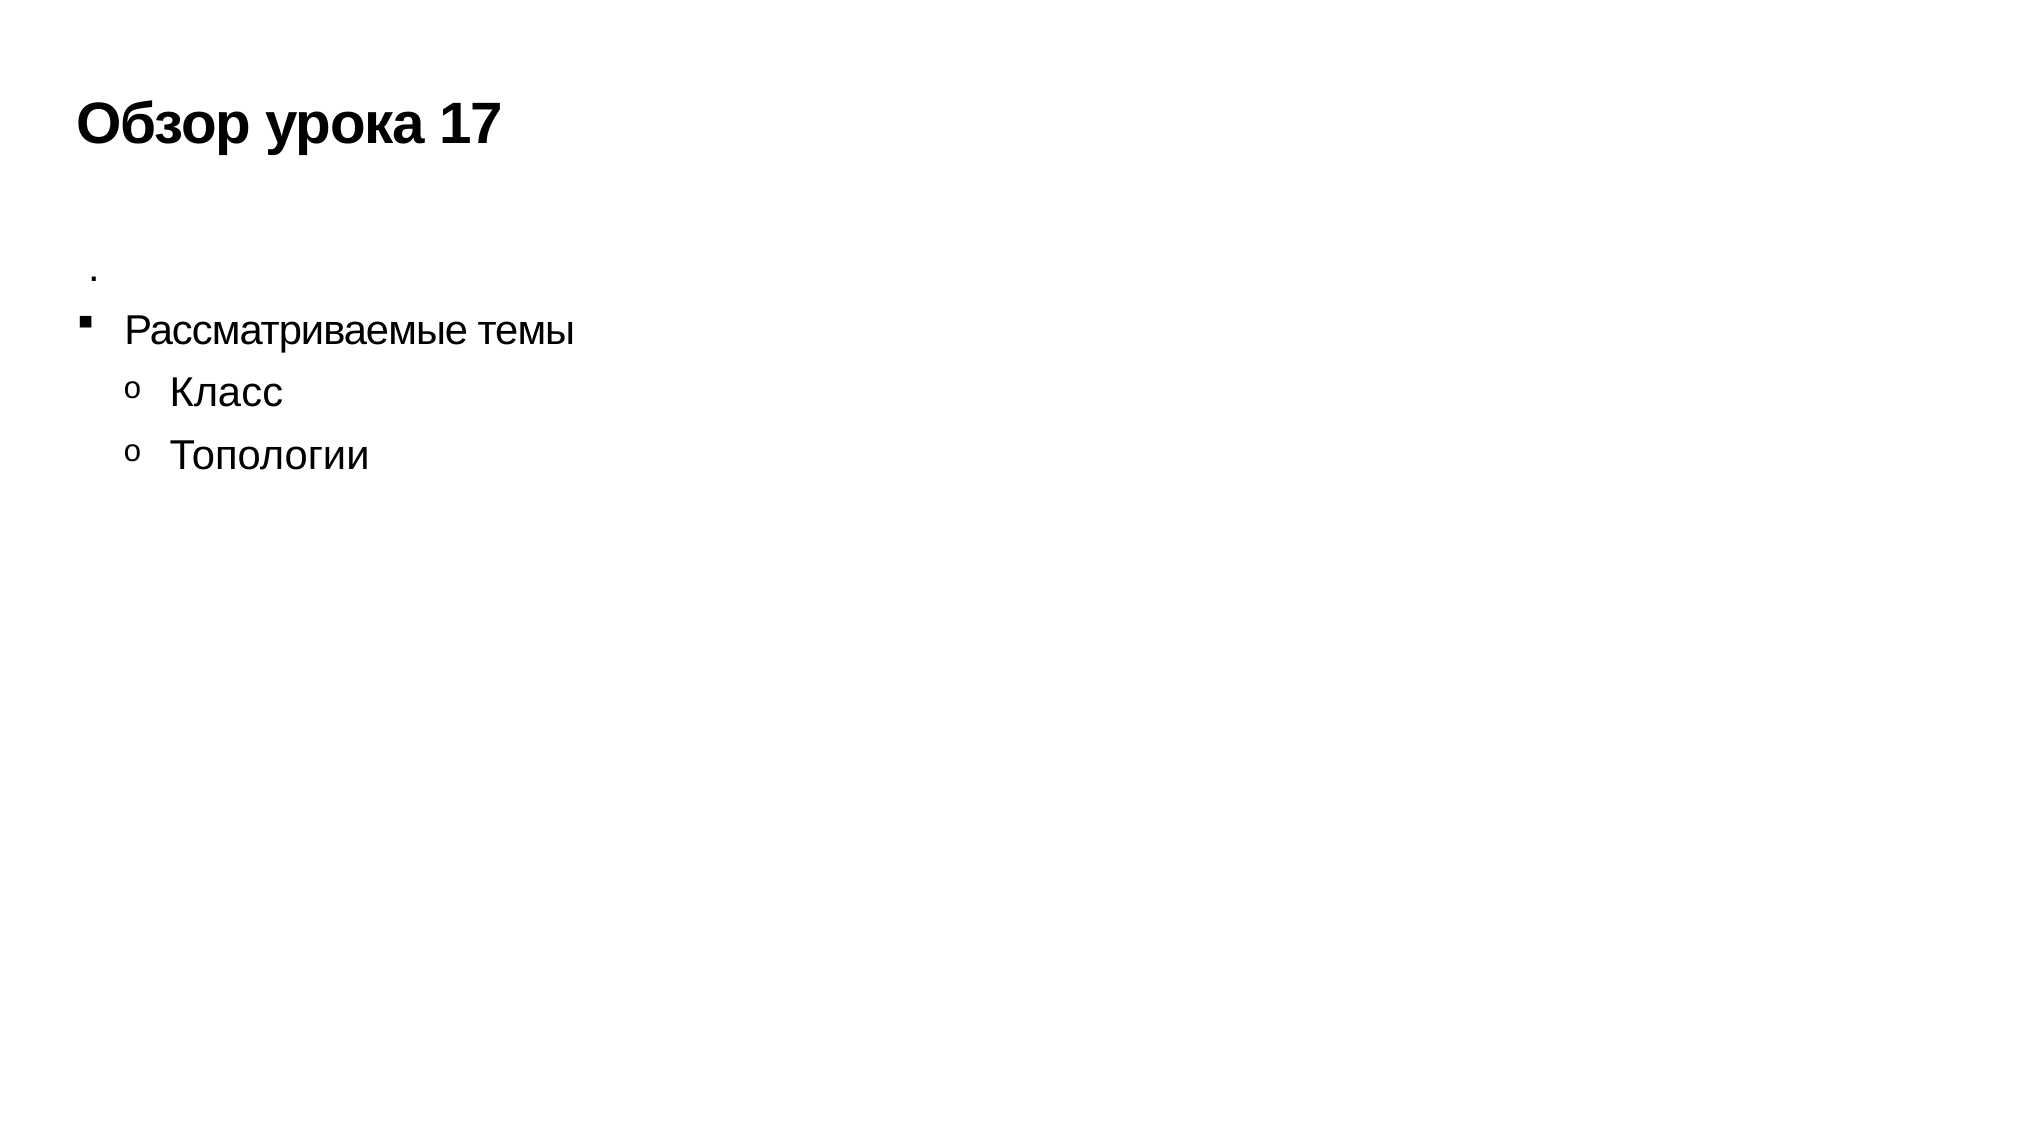

# Обзор урока 17
 .
Рассматриваемые темы
Класс
Топологии